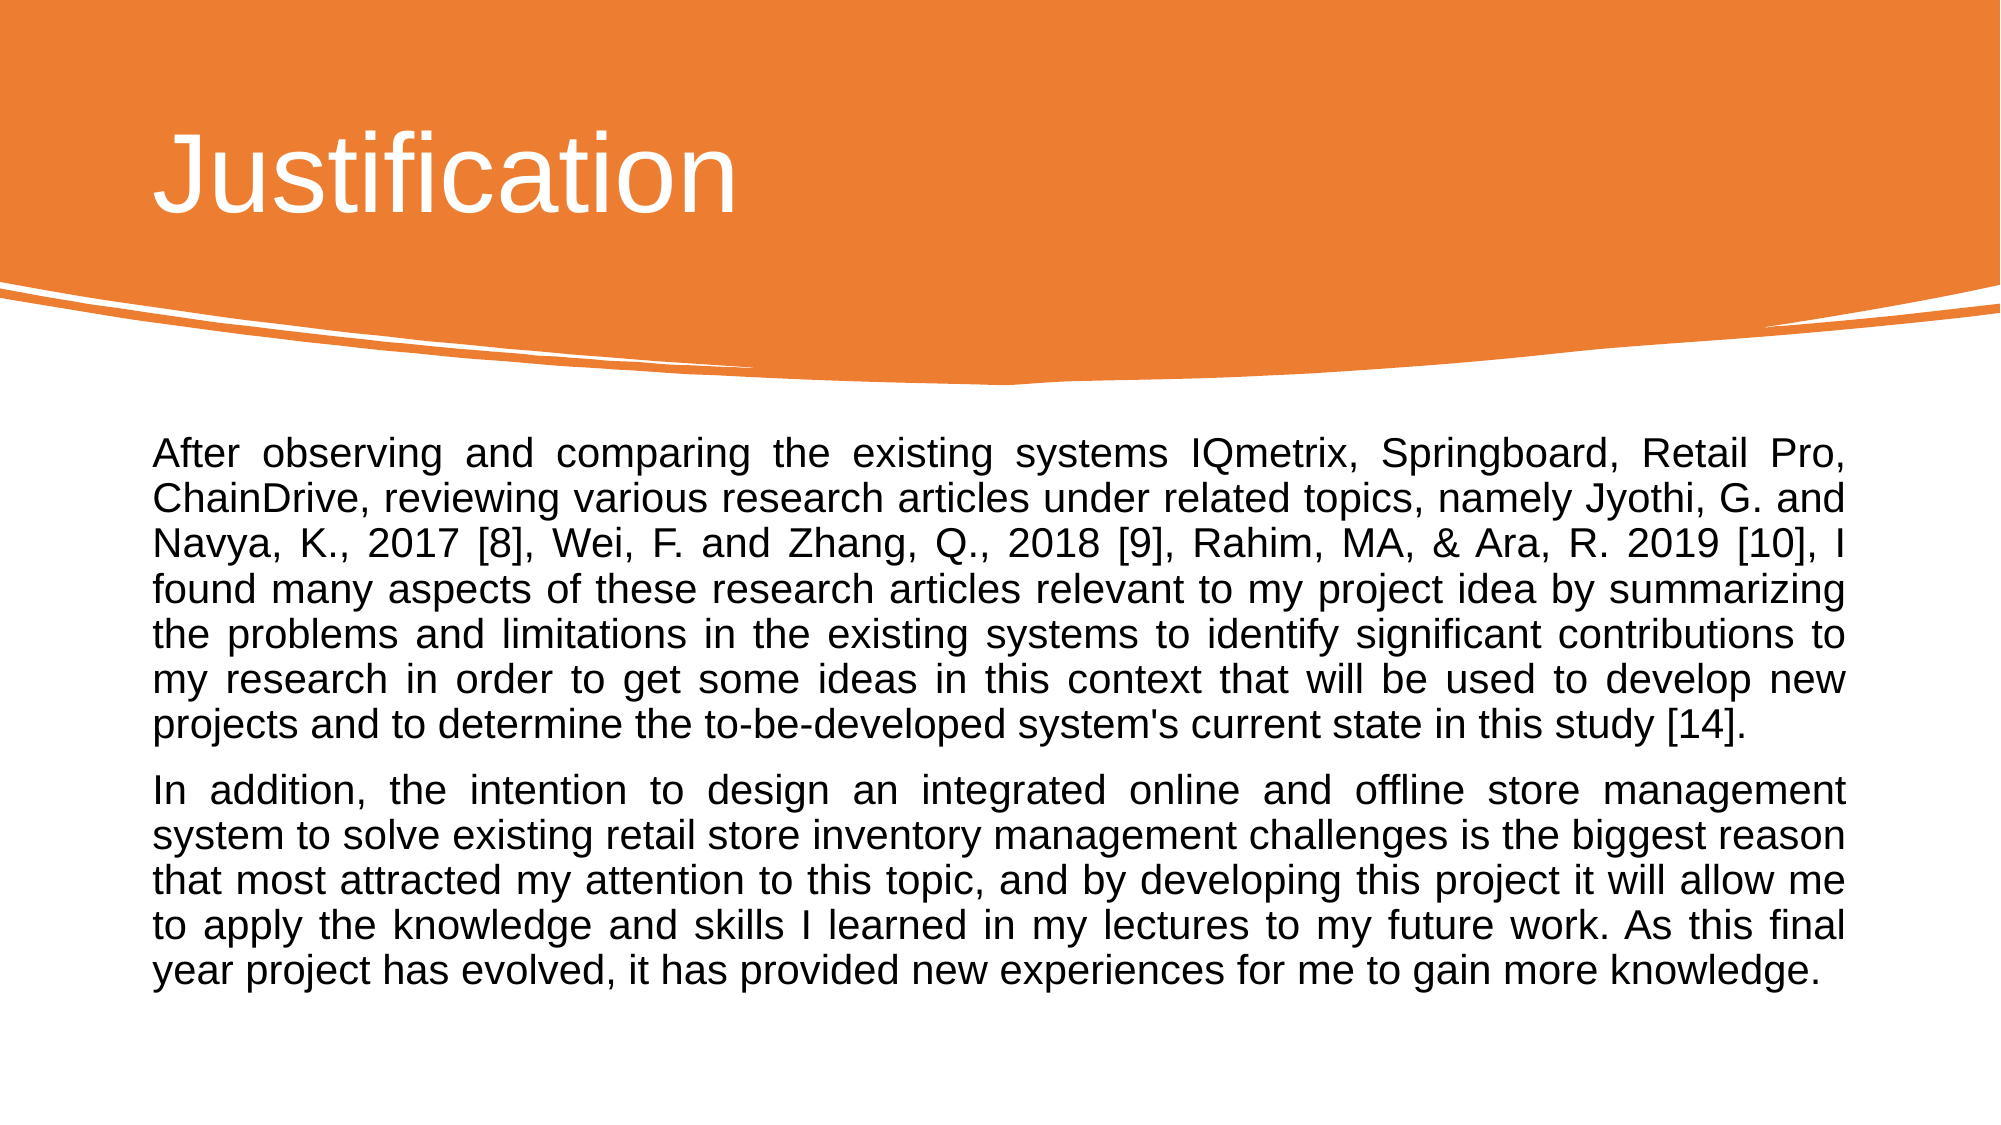

# Justification
After observing and comparing the existing systems IQmetrix, Springboard, Retail Pro, ChainDrive, reviewing various research articles under related topics, namely Jyothi, G. and Navya, K., 2017 [8], Wei, F. and Zhang, Q., 2018 [9], Rahim, MA, & Ara, R. 2019 [10], I found many aspects of these research articles relevant to my project idea by summarizing the problems and limitations in the existing systems to identify significant contributions to my research in order to get some ideas in this context that will be used to develop new projects and to determine the to-be-developed system's current state in this study [14].
In addition, the intention to design an integrated online and offline store management system to solve existing retail store inventory management challenges is the biggest reason that most attracted my attention to this topic, and by developing this project it will allow me to apply the knowledge and skills I learned in my lectures to my future work. As this final year project has evolved, it has provided new experiences for me to gain more knowledge.